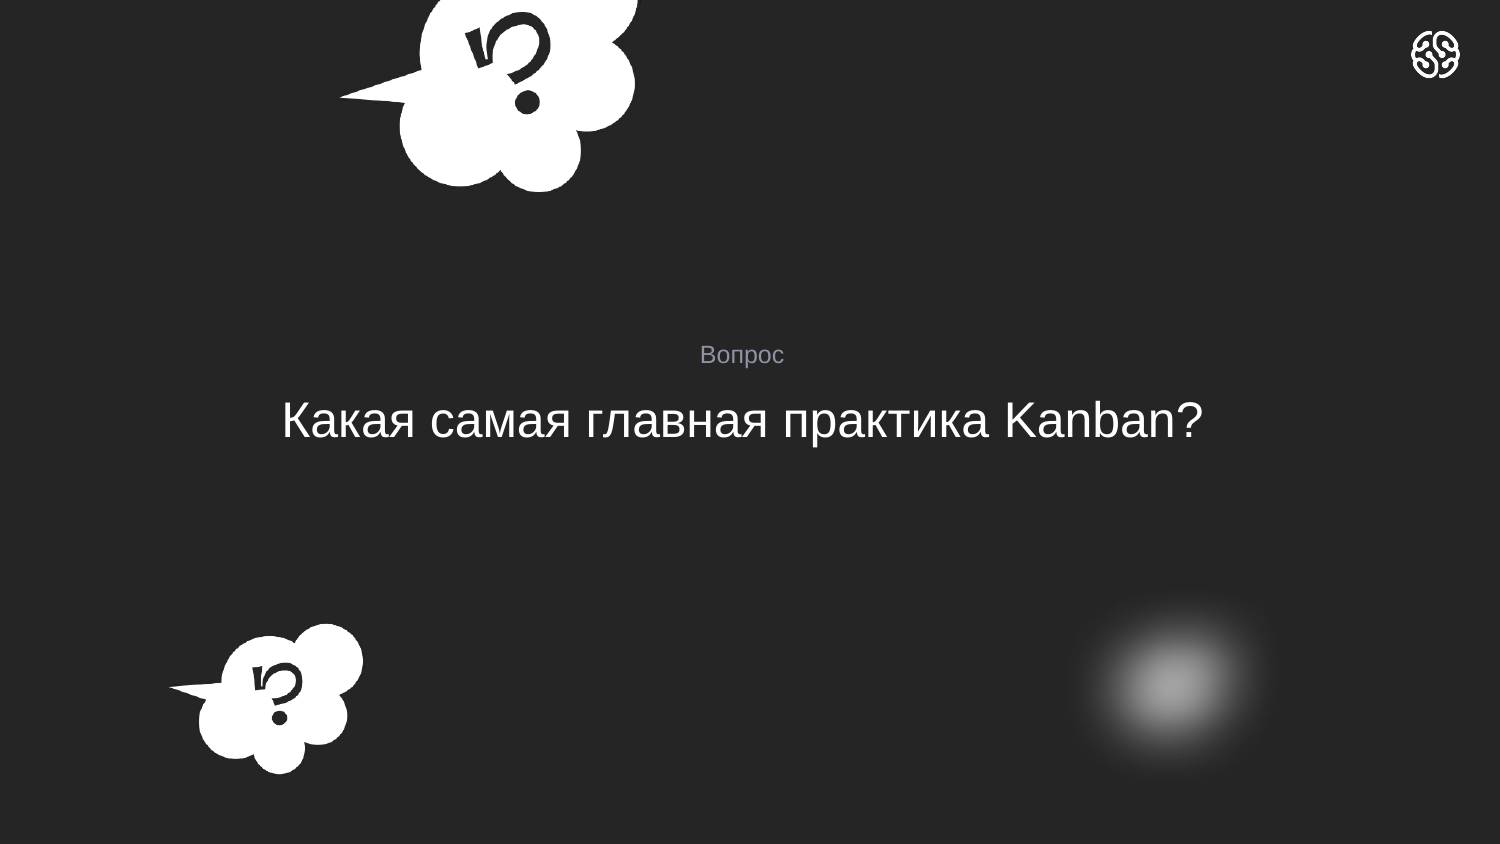

Вопрос
# Какая самая главная практика Kanban?